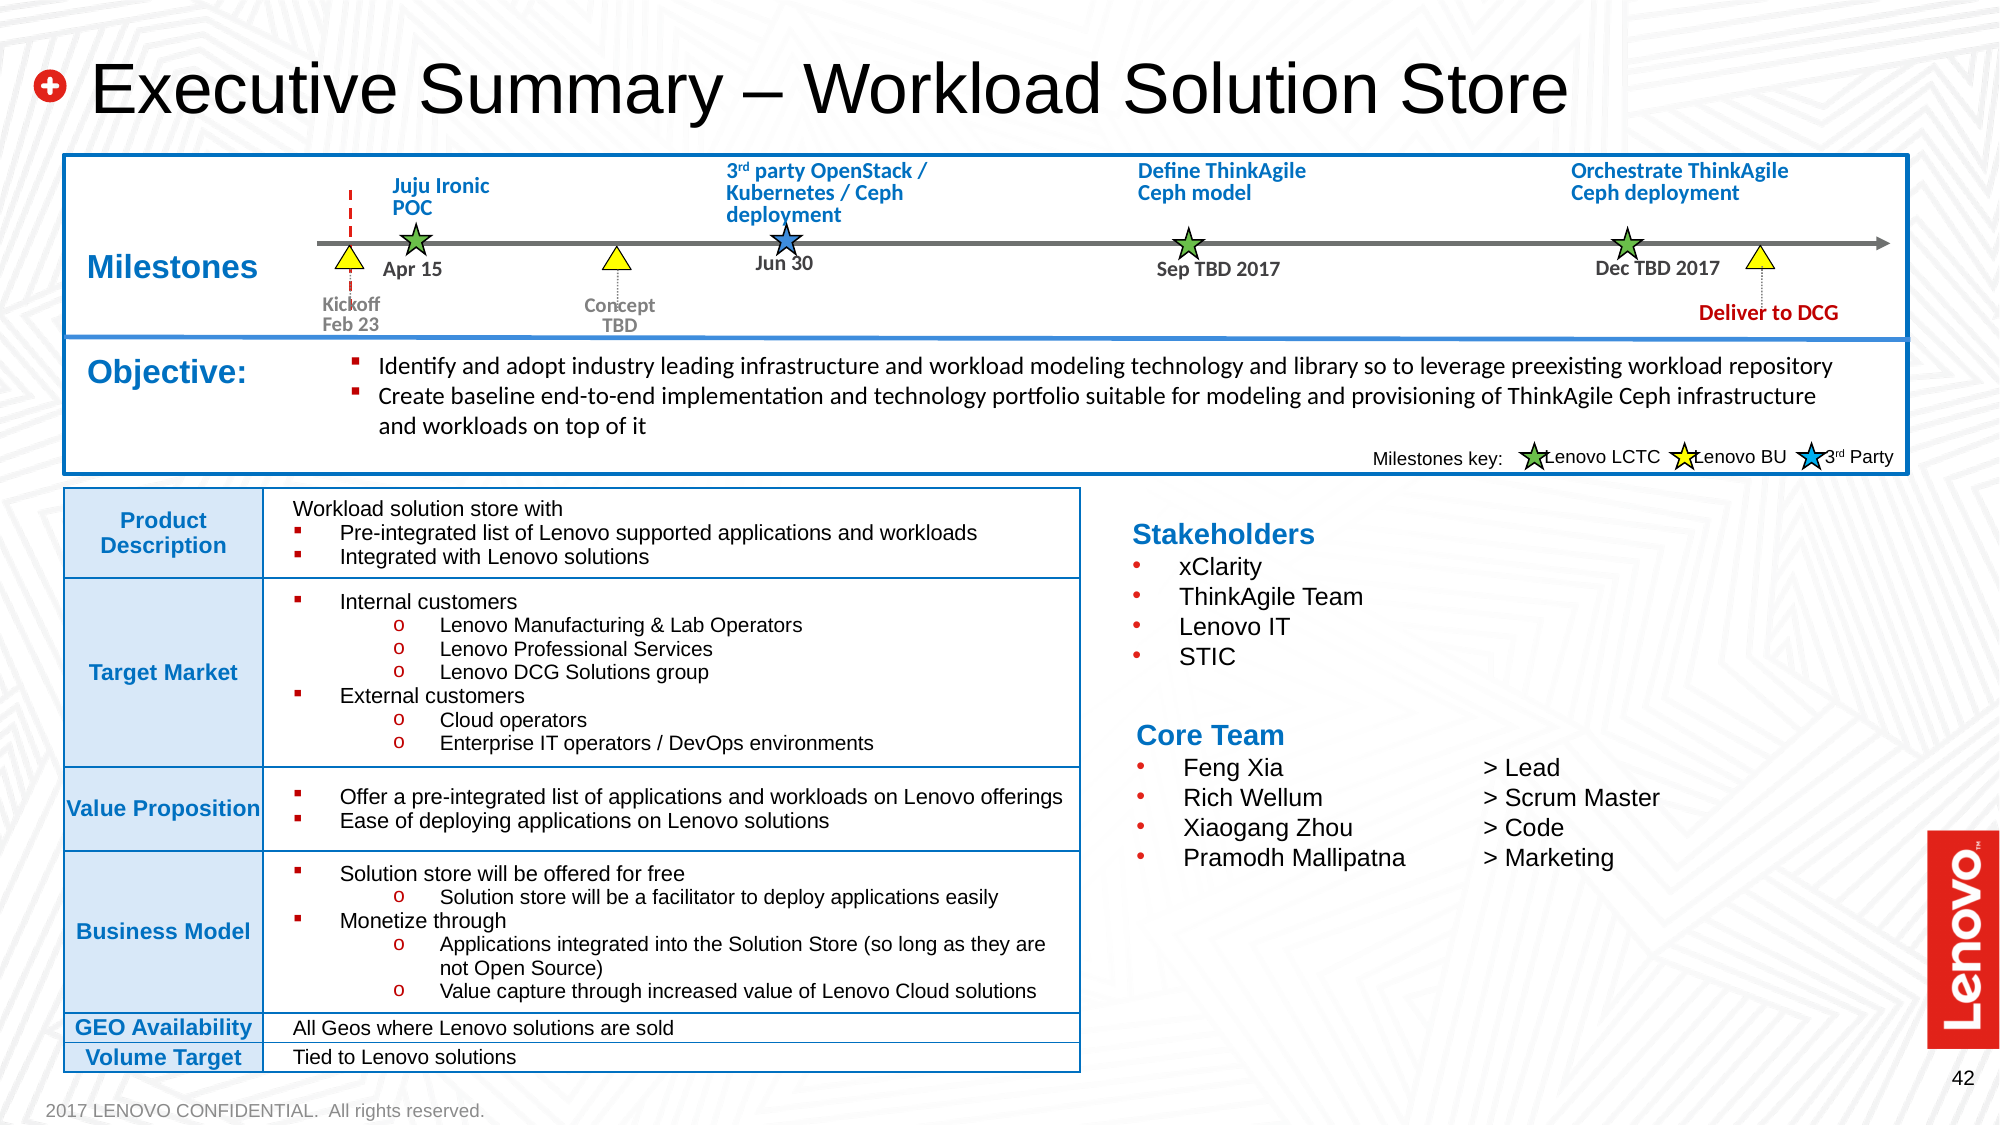

# Executive Summary – Workload Solution Store
3rd party OpenStack / Kubernetes / Ceph deployment
Define ThinkAgile Ceph model
Orchestrate ThinkAgile Ceph deployment

Juju Ironic POC

Milestones
Jun 30

Dec TBD 2017

Apr 15
Sep TBD 2017
Kickoff
Feb 23
Concept
TBD
Deliver to DCG
Objective:
Identify and adopt industry leading infrastructure and workload modeling technology and library so to leverage preexisting workload repository
Create baseline end-to-end implementation and technology portfolio suitable for modeling and provisioning of ThinkAgile Ceph infrastructure and workloads on top of it
Lenovo LCTC
Lenovo BU
3rd Party
Milestones key:

| Product Description | Workload solution store with Pre-integrated list of Lenovo supported applications and workloads Integrated with Lenovo solutions |
| --- | --- |
| Target Market | Internal customers Lenovo Manufacturing & Lab Operators Lenovo Professional Services Lenovo DCG Solutions group External customers Cloud operators Enterprise IT operators / DevOps environments |
| Value Proposition | Offer a pre-integrated list of applications and workloads on Lenovo offerings Ease of deploying applications on Lenovo solutions |
| Business Model | Solution store will be offered for free Solution store will be a facilitator to deploy applications easily Monetize through Applications integrated into the Solution Store (so long as they are not Open Source) Value capture through increased value of Lenovo Cloud solutions |
| GEO Availability | All Geos where Lenovo solutions are sold |
| Volume Target | Tied to Lenovo solutions |
Stakeholders
xClarity
ThinkAgile Team
Lenovo IT
STIC
Core Team
Feng Xia		> Lead
Rich Wellum		> Scrum Master
Xiaogang Zhou	> Code
Pramodh Mallipatna	> Marketing
2017 LENOVO CONFIDENTIAL.  All rights reserved.